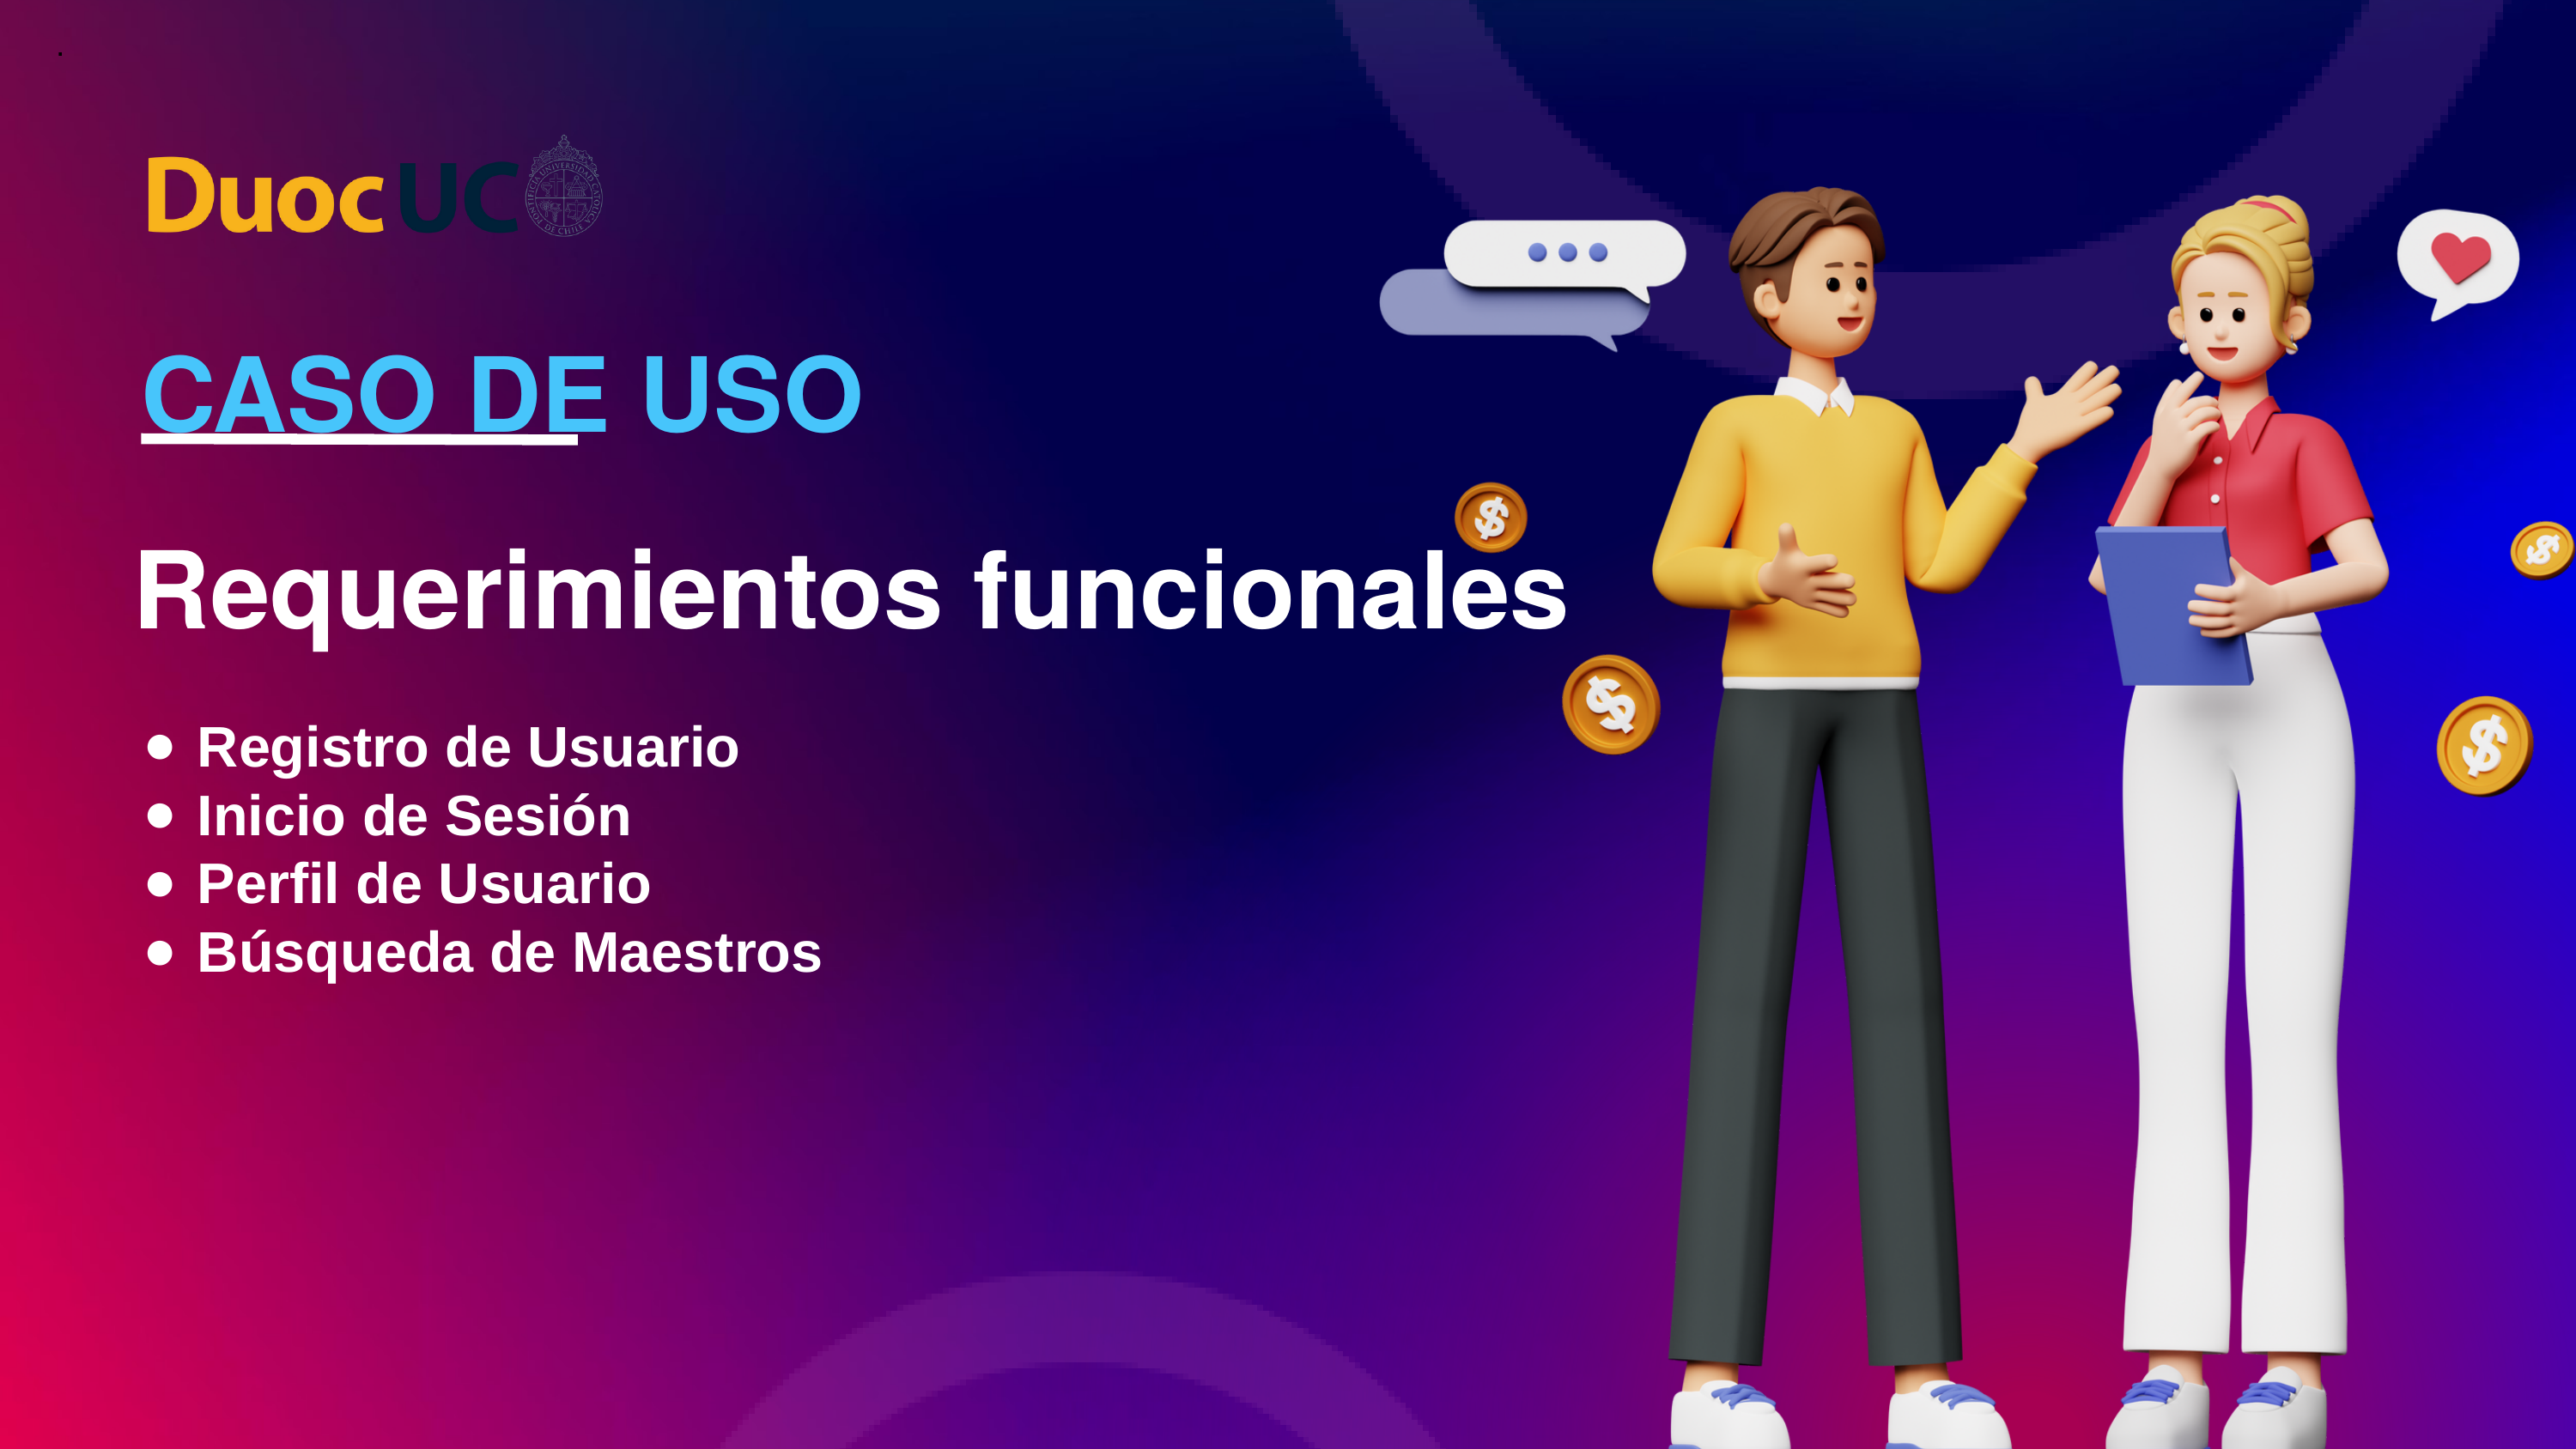

.

CASO DE USO

Requerimientos funcionales
Registro de Usuario
Inicio de Sesión
Perfil de Usuario
Búsqueda de Maestros